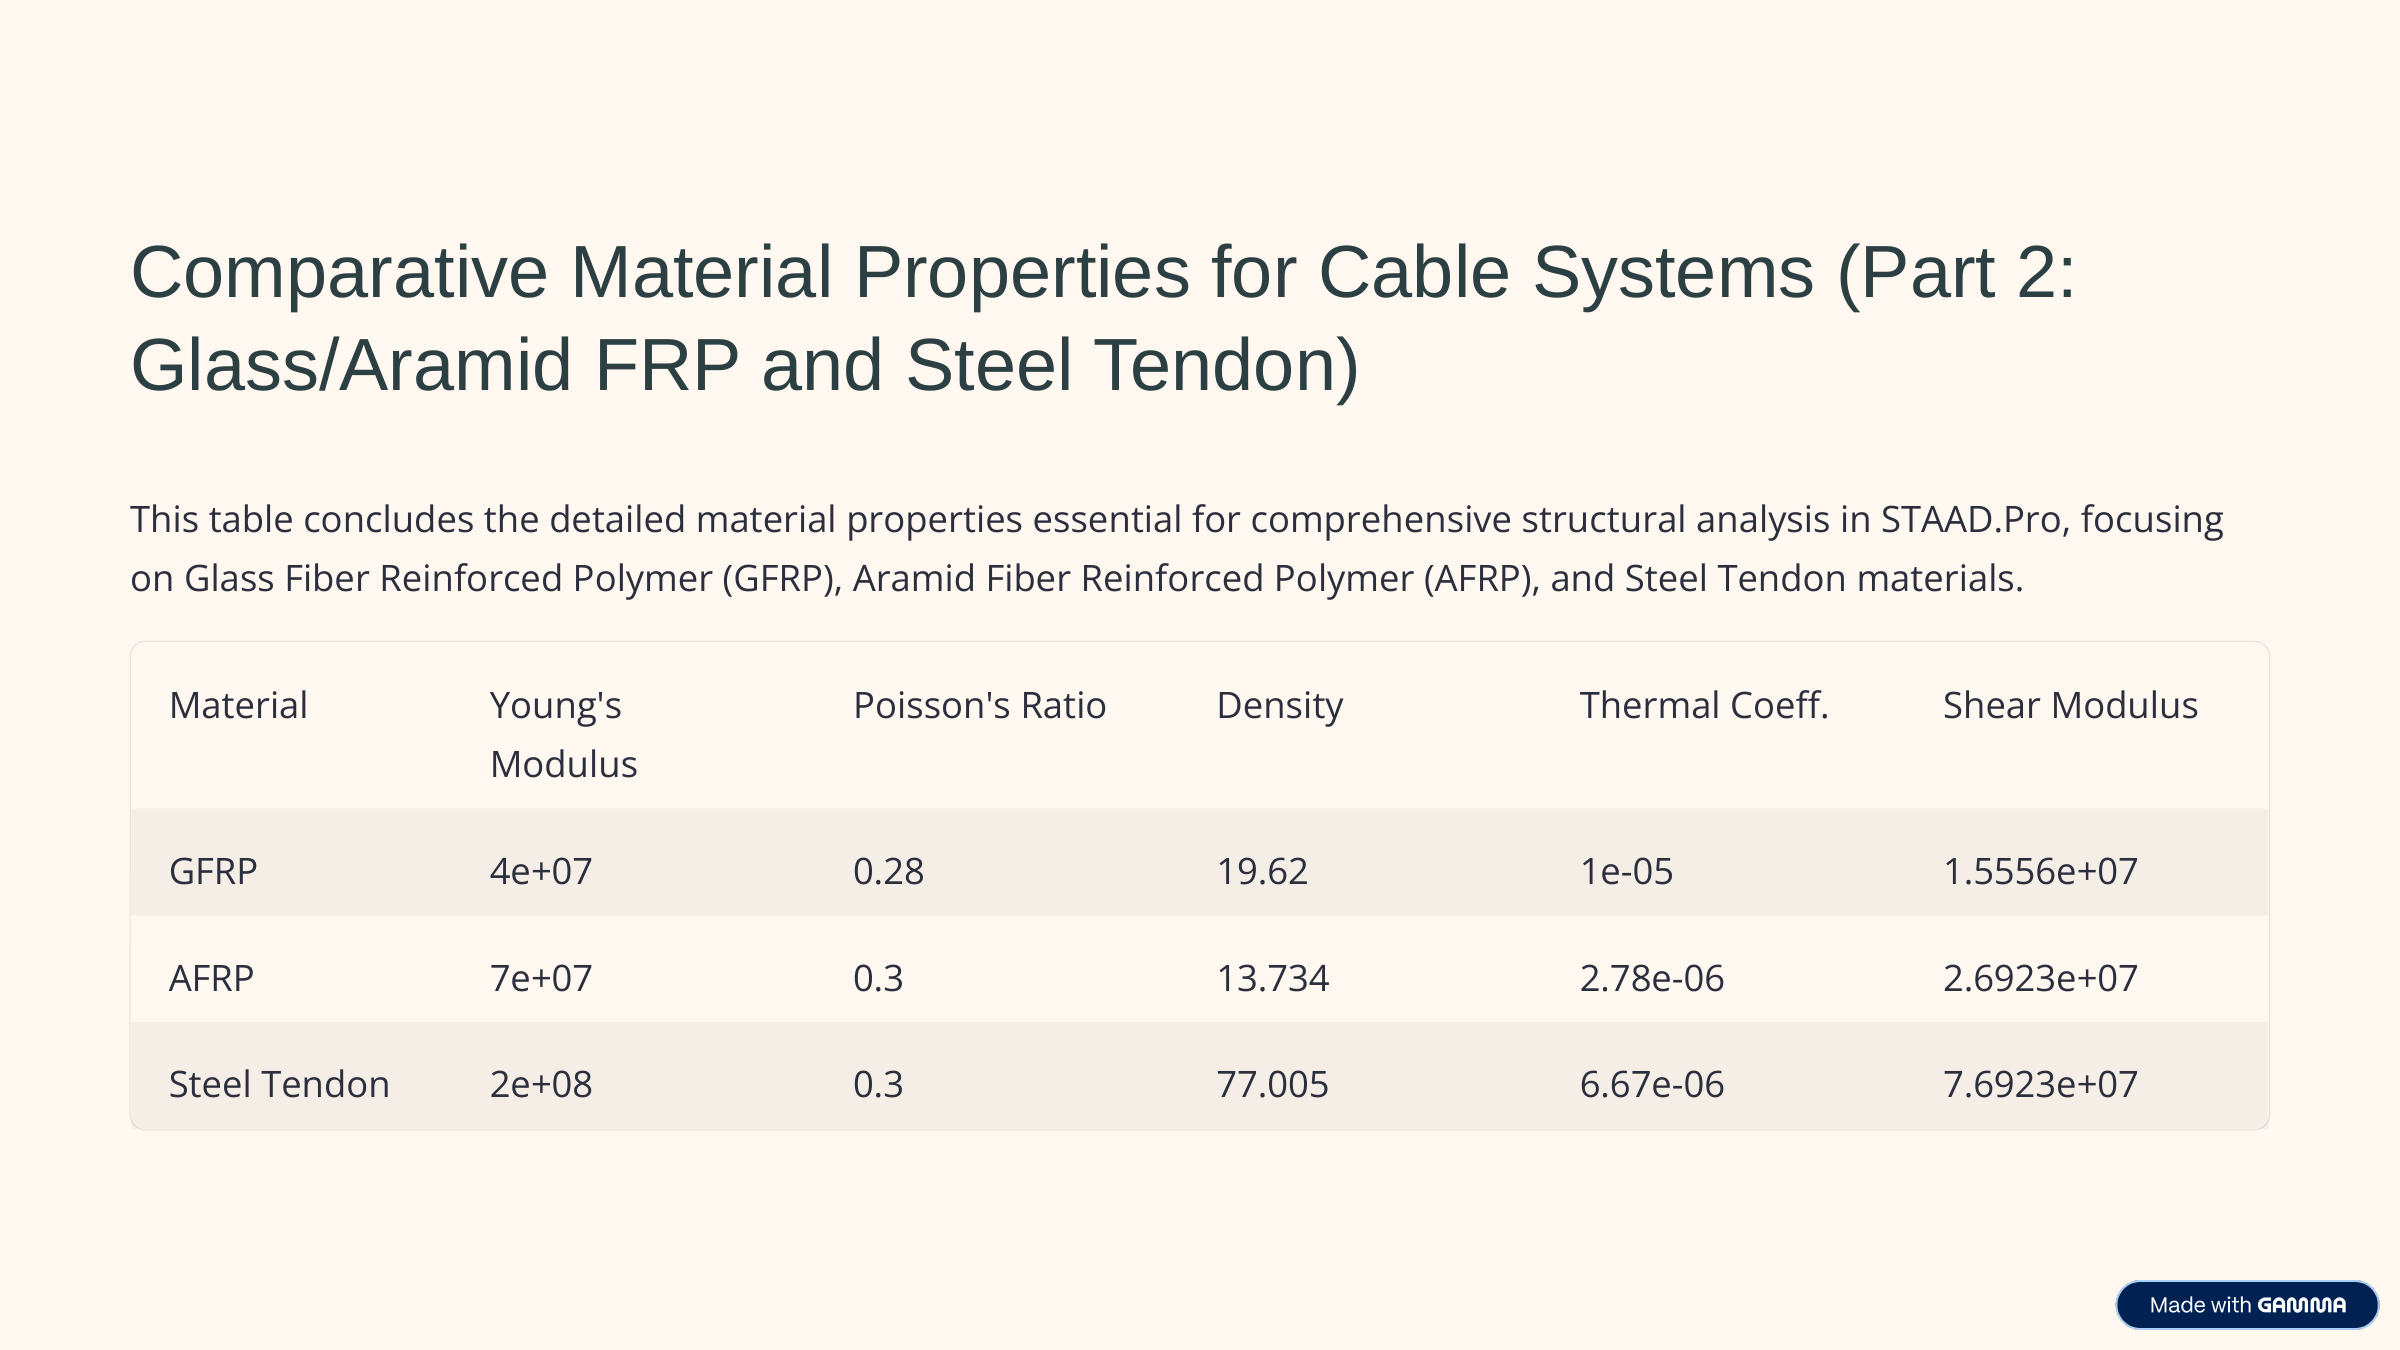

Comparative Material Properties for Cable Systems (Part 2: Glass/Aramid FRP and Steel Tendon)
This table concludes the detailed material properties essential for comprehensive structural analysis in STAAD.Pro, focusing on Glass Fiber Reinforced Polymer (GFRP), Aramid Fiber Reinforced Polymer (AFRP), and Steel Tendon materials.

Material
Young's Modulus
Poisson's Ratio
Density
Thermal Coeff.
Shear Modulus

GFRP
4e+07
0.28
19.62
1e-05
1.5556e+07

AFRP
7e+07
0.3
13.734
2.78e-06
2.6923e+07

Steel Tendon
2e+08
0.3
77.005
6.67e-06
7.6923e+07